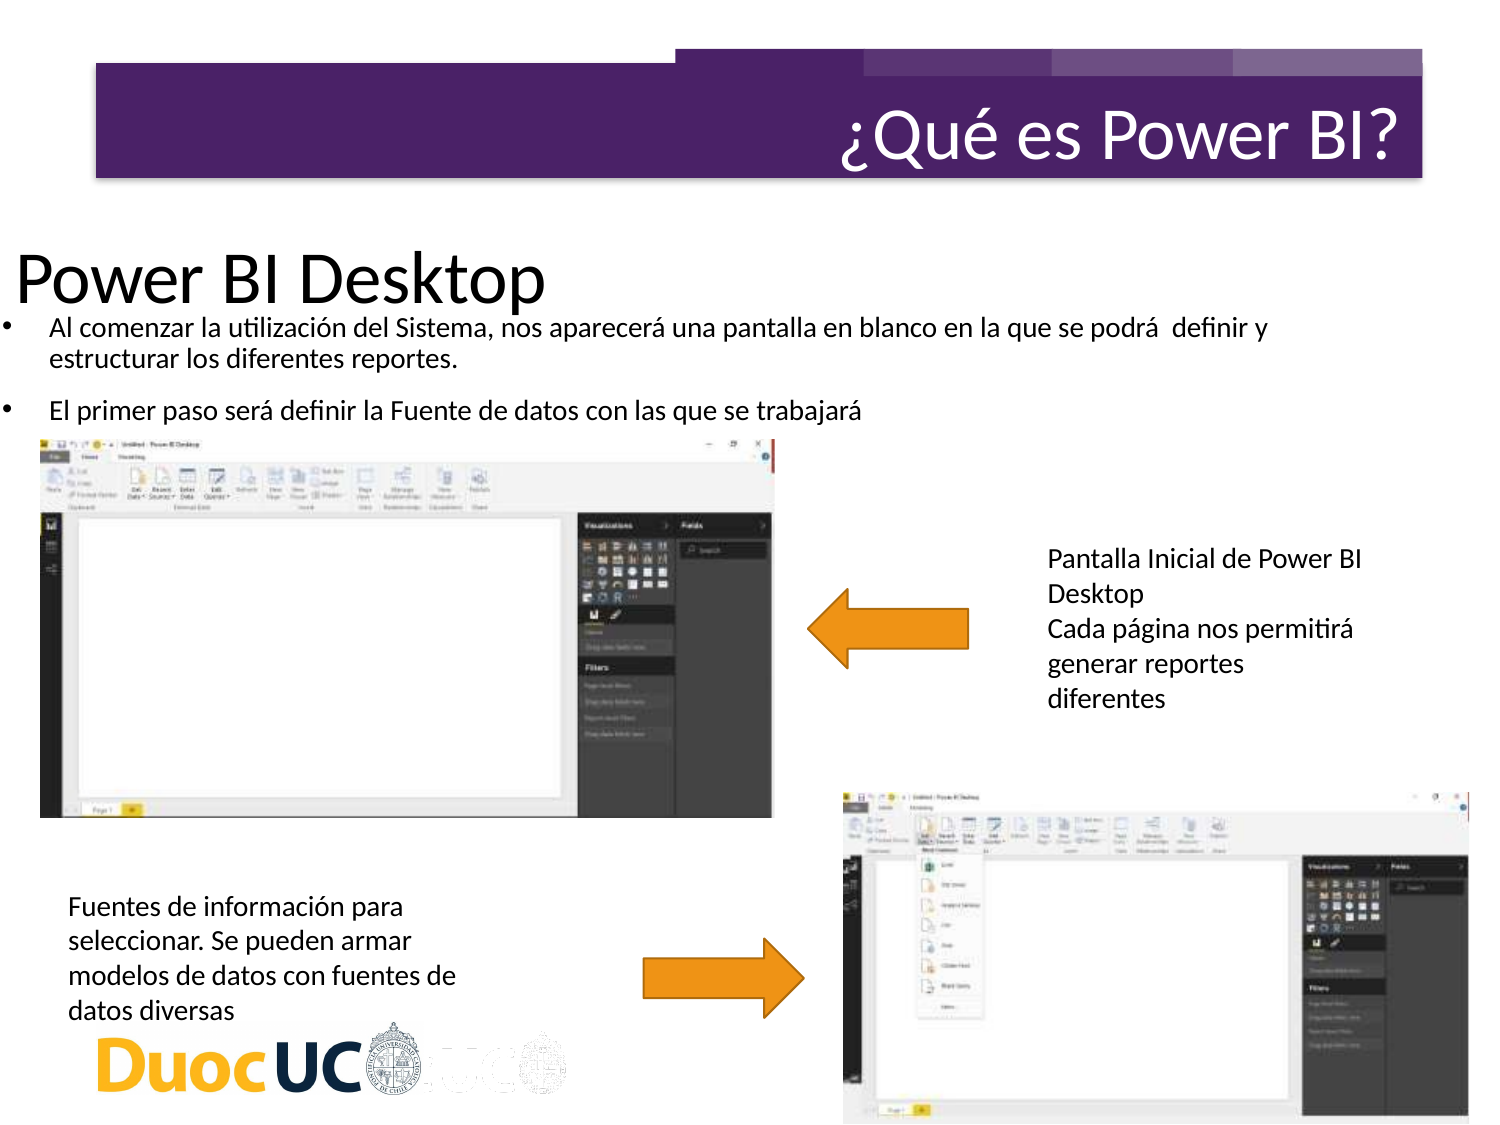

¿Qué es Power BI?
Power BI Desktop
Al comenzar la utilización del Sistema, nos aparecerá una pantalla en blanco en la que se podrá  definir y estructurar los diferentes reportes.
El primer paso será definir la Fuente de datos con las que se trabajará

Pantalla Inicial de Power BI  Desktop
Cada página nos permitirá  generar reportes  diferentes

Fuentes de información para  seleccionar. Se pueden armar  modelos de datos con fuentes de  datos diversas

13